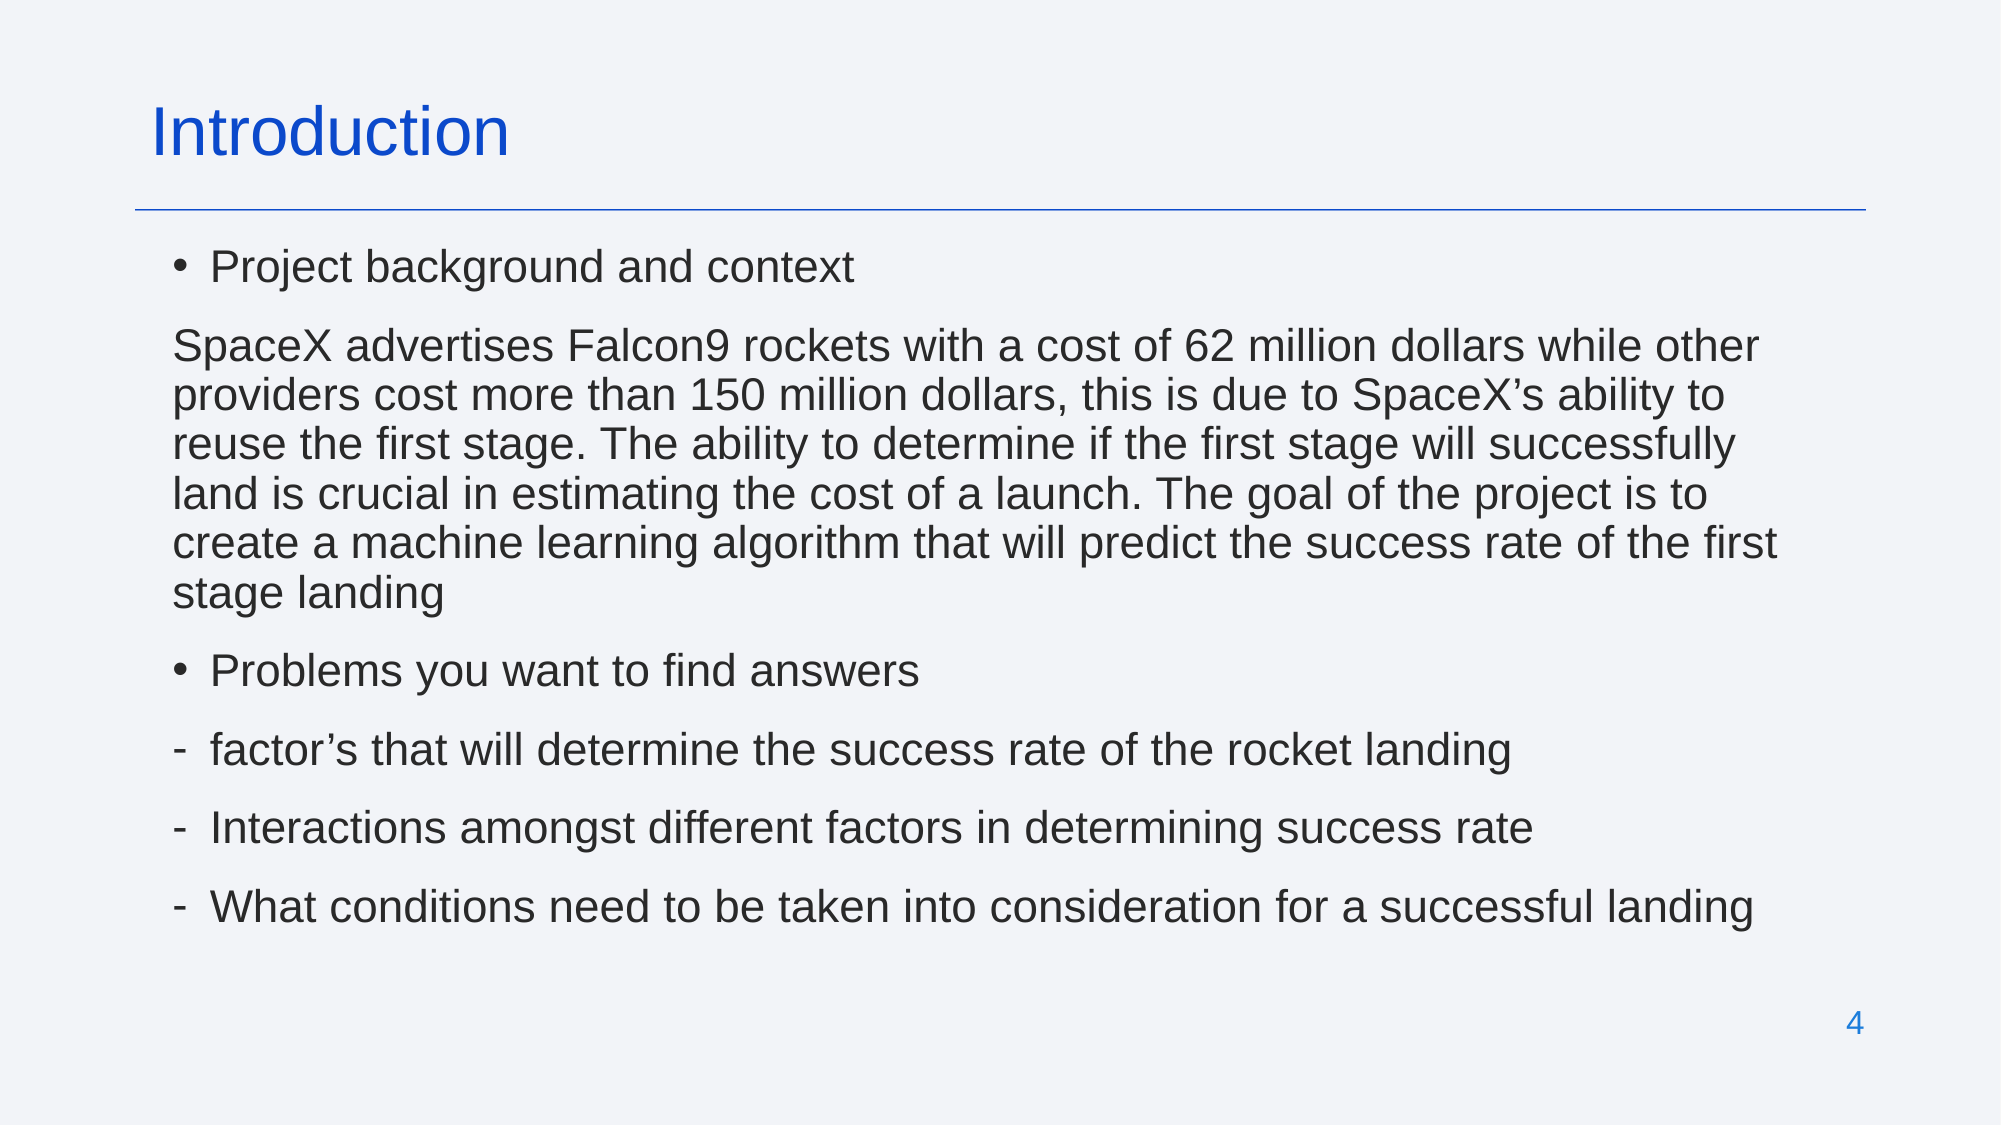

Introduction
Project background and context
SpaceX advertises Falcon9 rockets with a cost of 62 million dollars while other providers cost more than 150 million dollars, this is due to SpaceX’s ability to reuse the first stage. The ability to determine if the first stage will successfully land is crucial in estimating the cost of a launch. The goal of the project is to create a machine learning algorithm that will predict the success rate of the first stage landing
Problems you want to find answers
factor’s that will determine the success rate of the rocket landing
Interactions amongst different factors in determining success rate
What conditions need to be taken into consideration for a successful landing
4